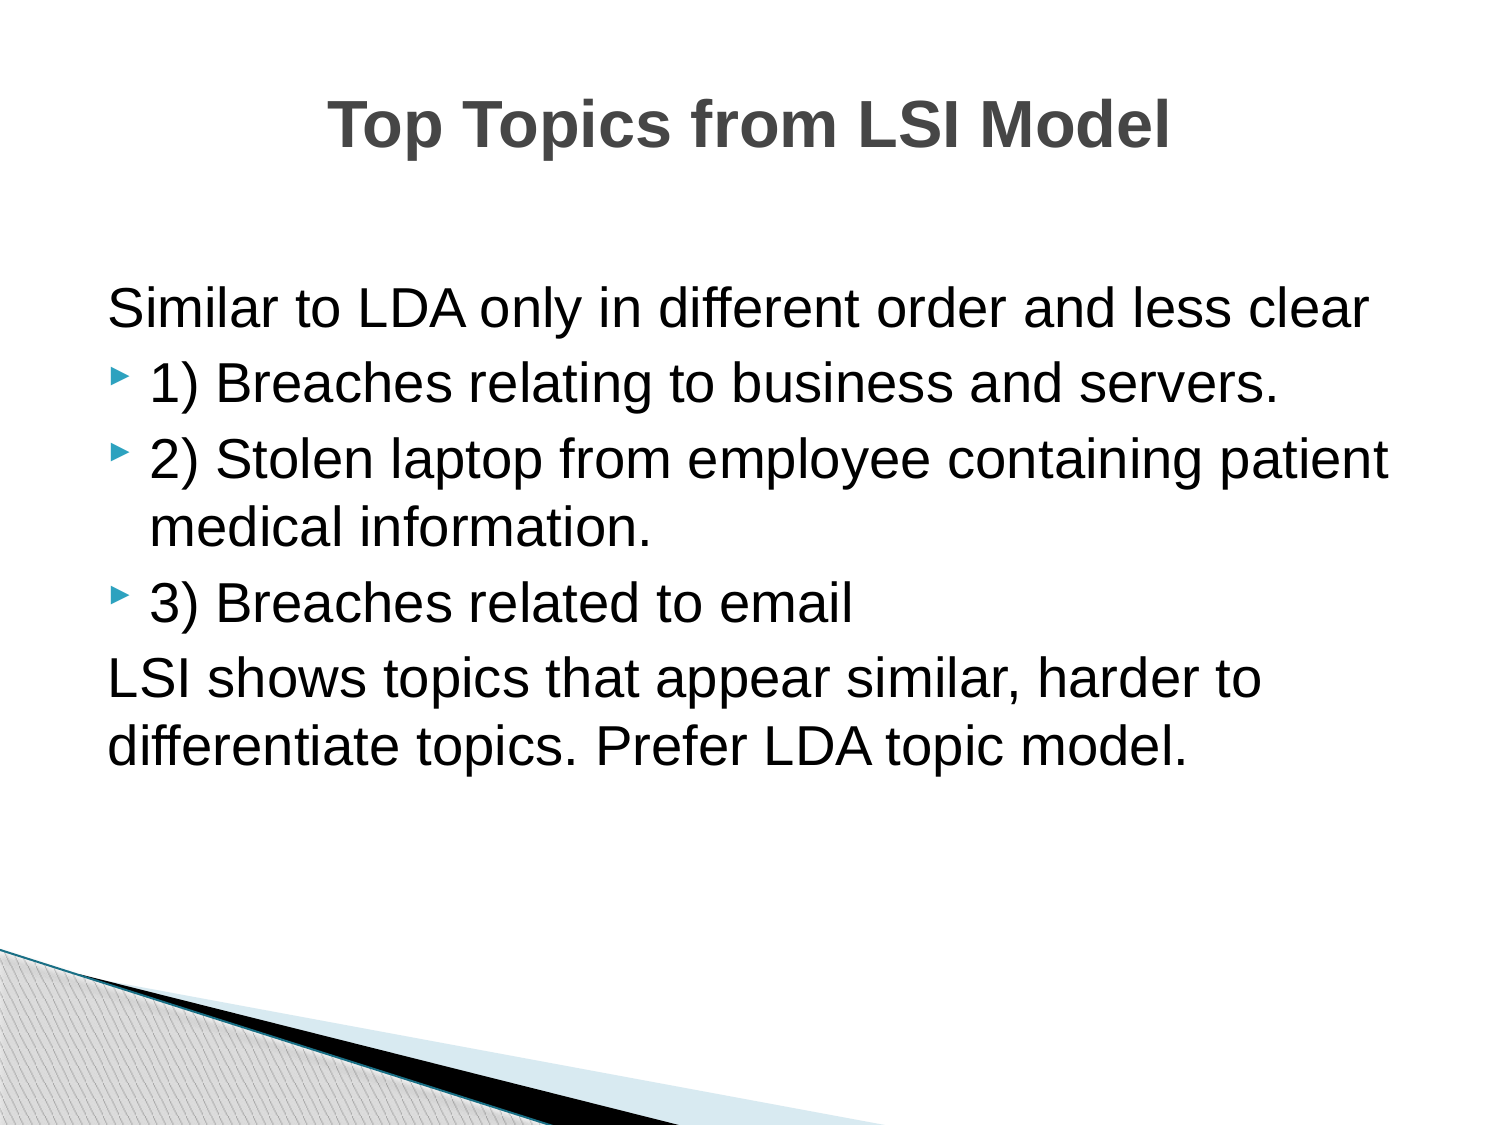

# Top Topics from LSI Model
Similar to LDA only in different order and less clear
1) Breaches relating to business and servers.
2) Stolen laptop from employee containing patient medical information.
3) Breaches related to email
LSI shows topics that appear similar, harder to differentiate topics. Prefer LDA topic model.